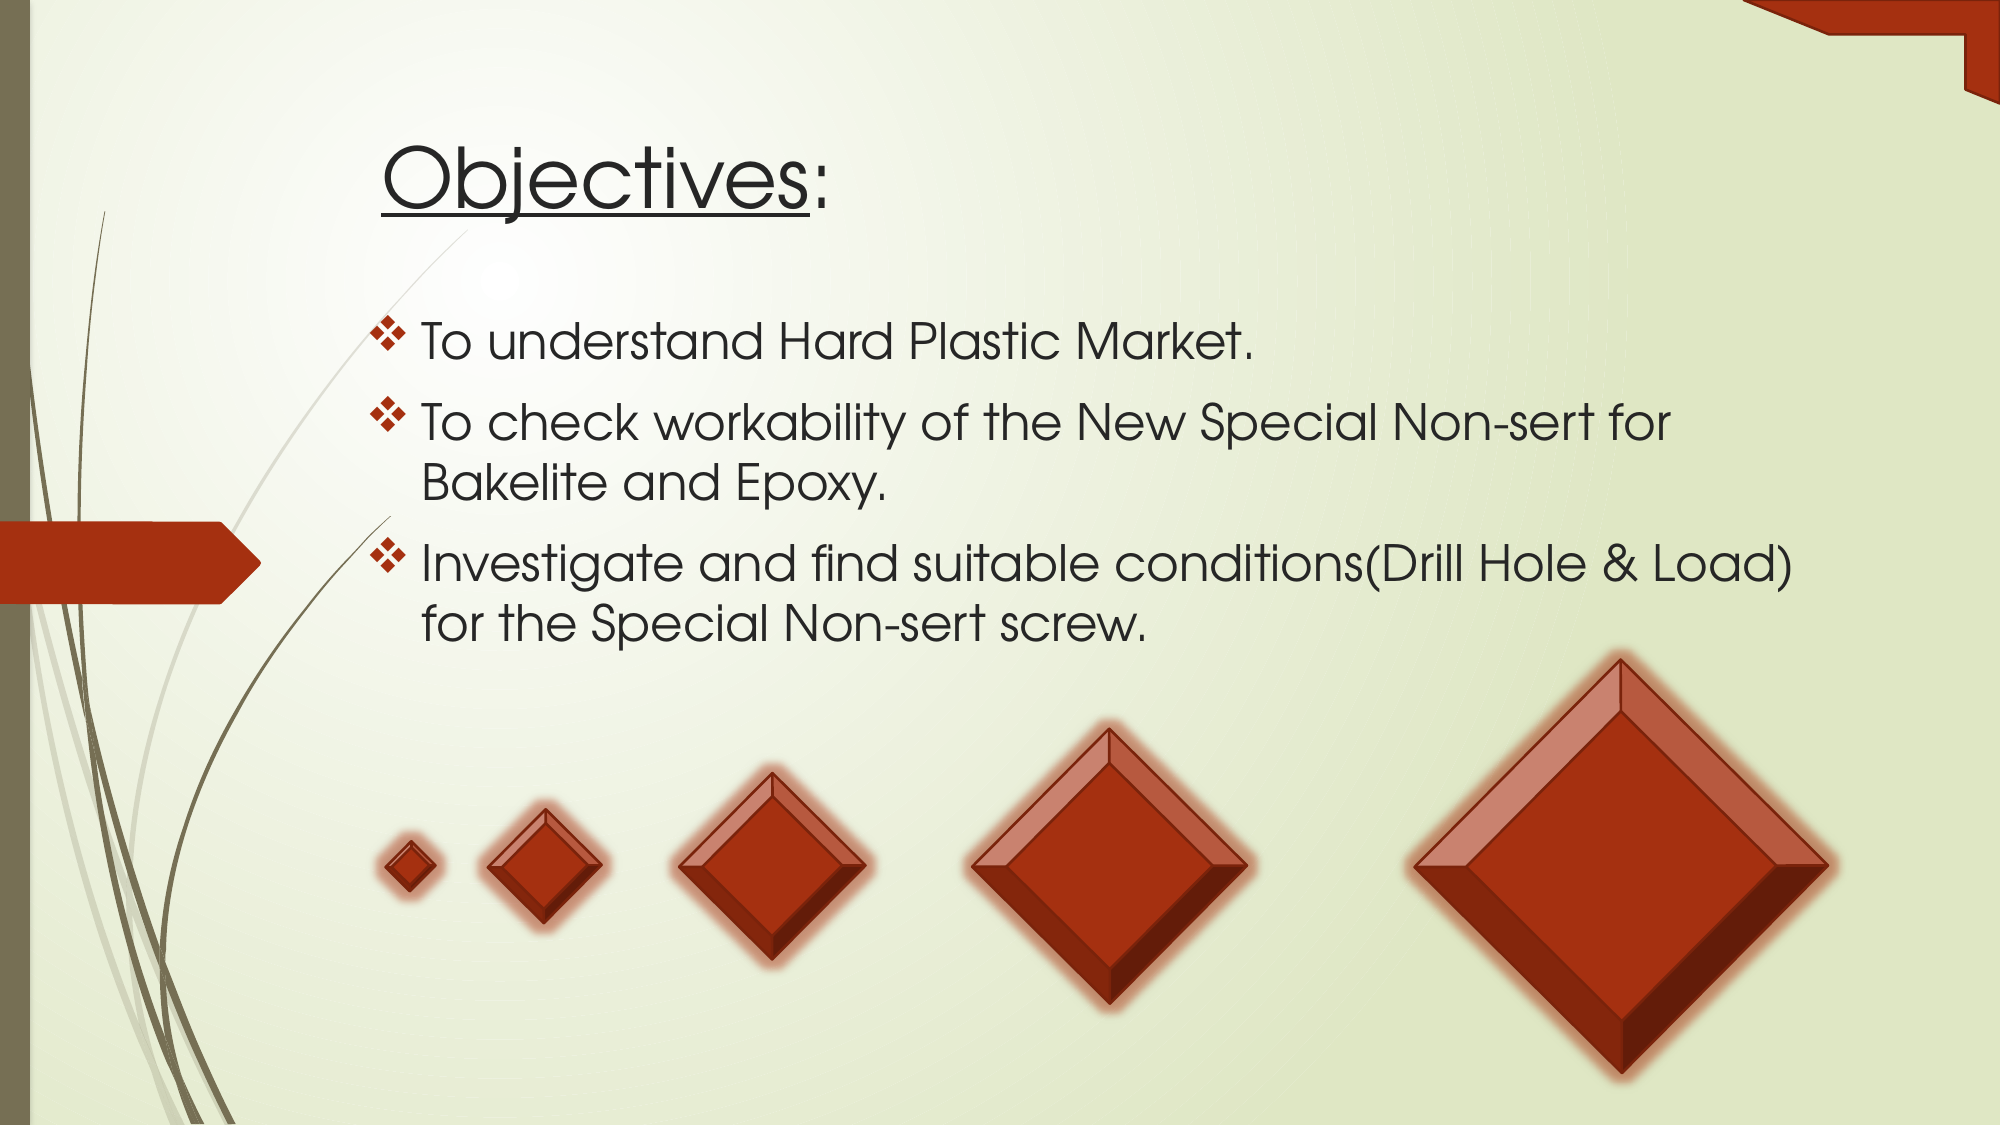

# Objectives:
To understand Hard Plastic Market.
To check workability of the New Special Non-sert for Bakelite and Epoxy.
Investigate and find suitable conditions(Drill Hole & Load) for the Special Non-sert screw.